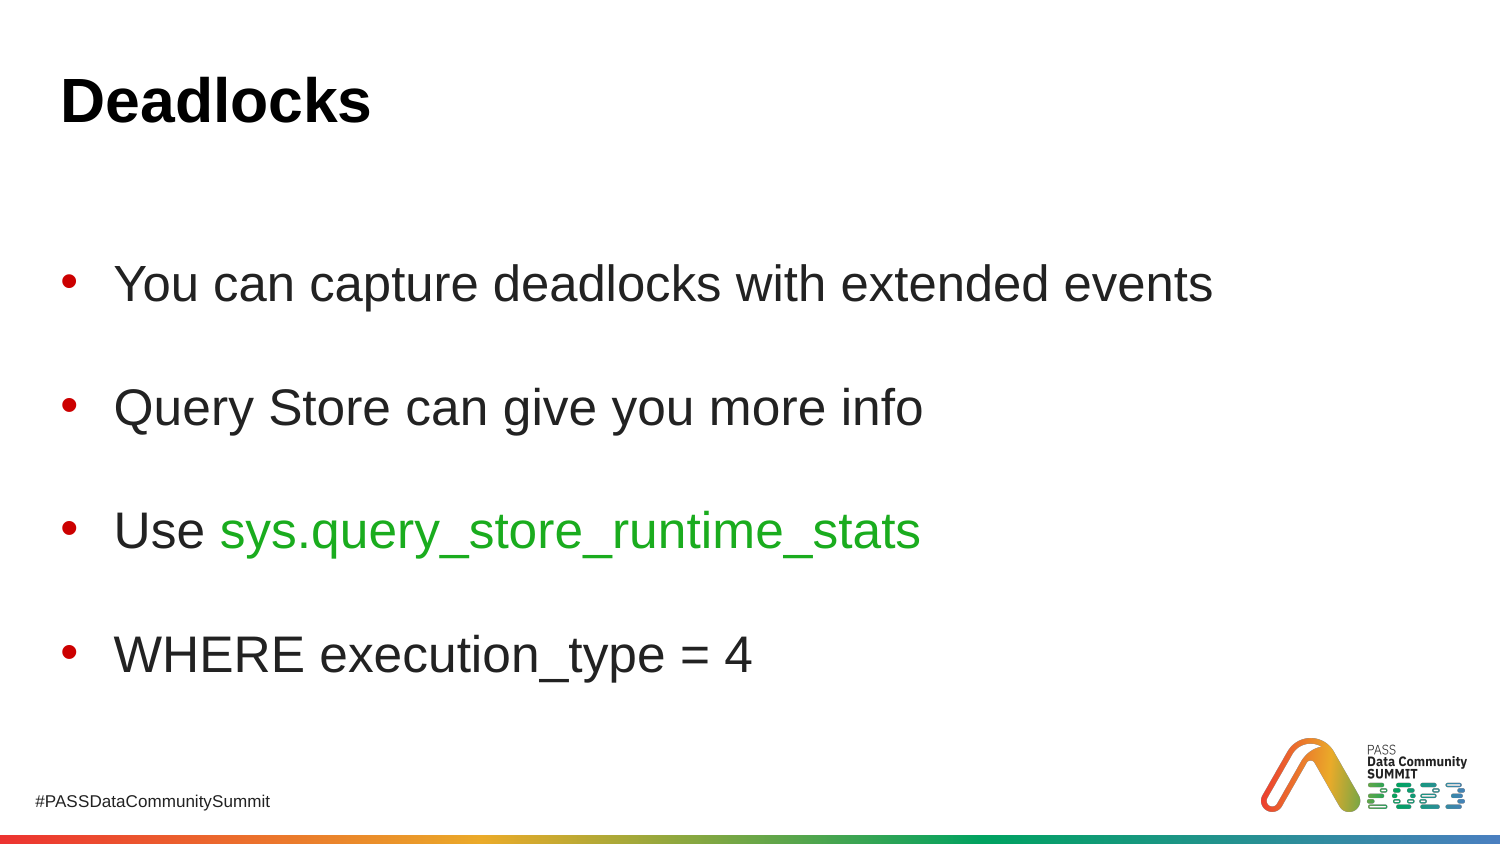

# Deadlocks
You can capture deadlocks with extended events
Query Store can give you more info
Use sys.query_store_runtime_stats
WHERE execution_type = 4